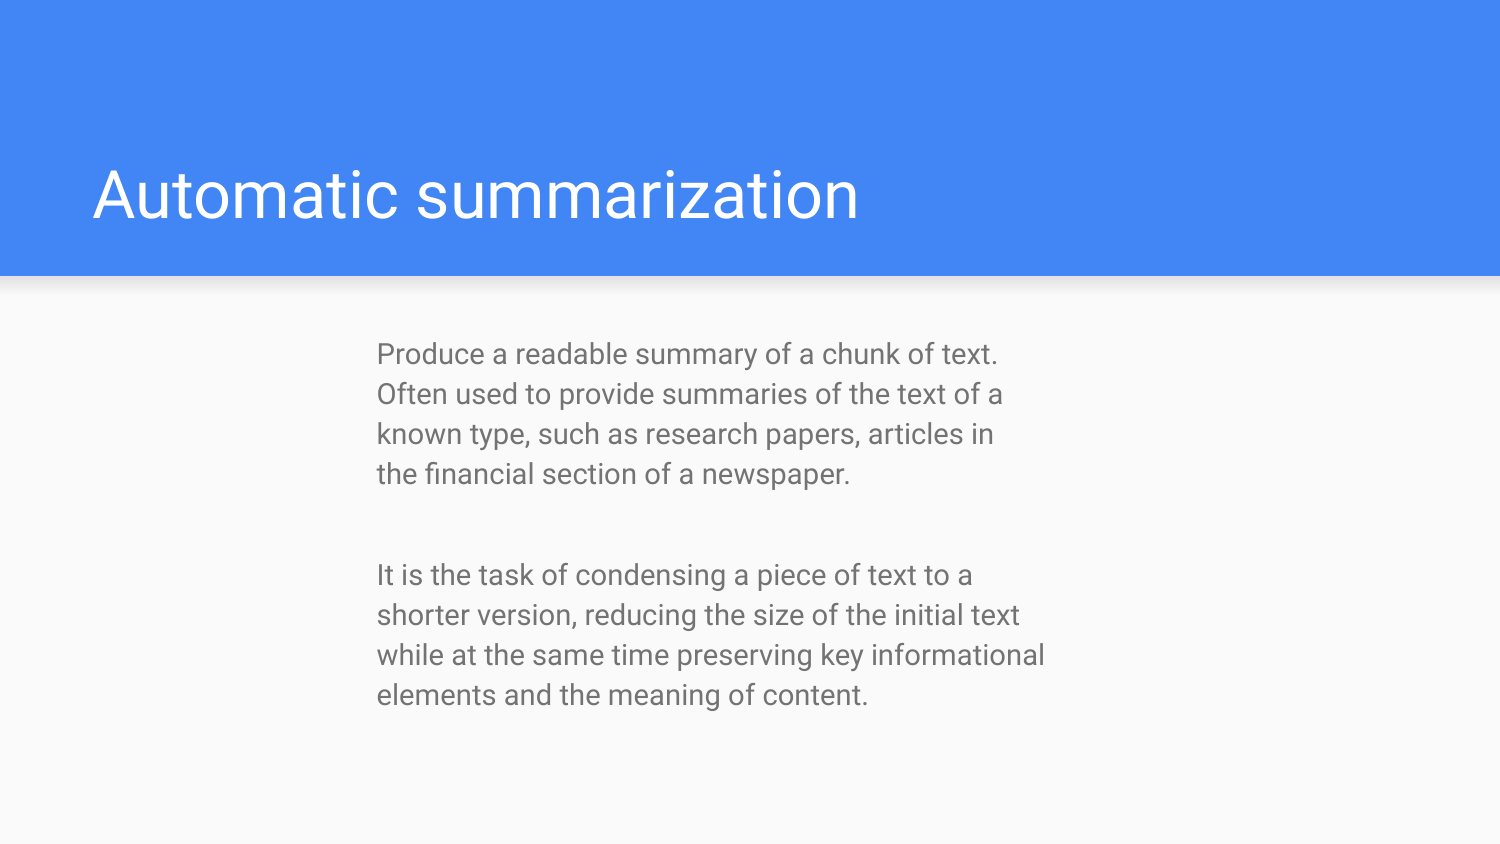

# Automatic summarization
Produce a readable summary of a chunk of text. Often used to provide summaries of the text of a known type, such as research papers, articles in the financial section of a newspaper.

It is the task of condensing a piece of text to a shorter version, reducing the size of the initial text while at the same time preserving key informational elements and the meaning of content.